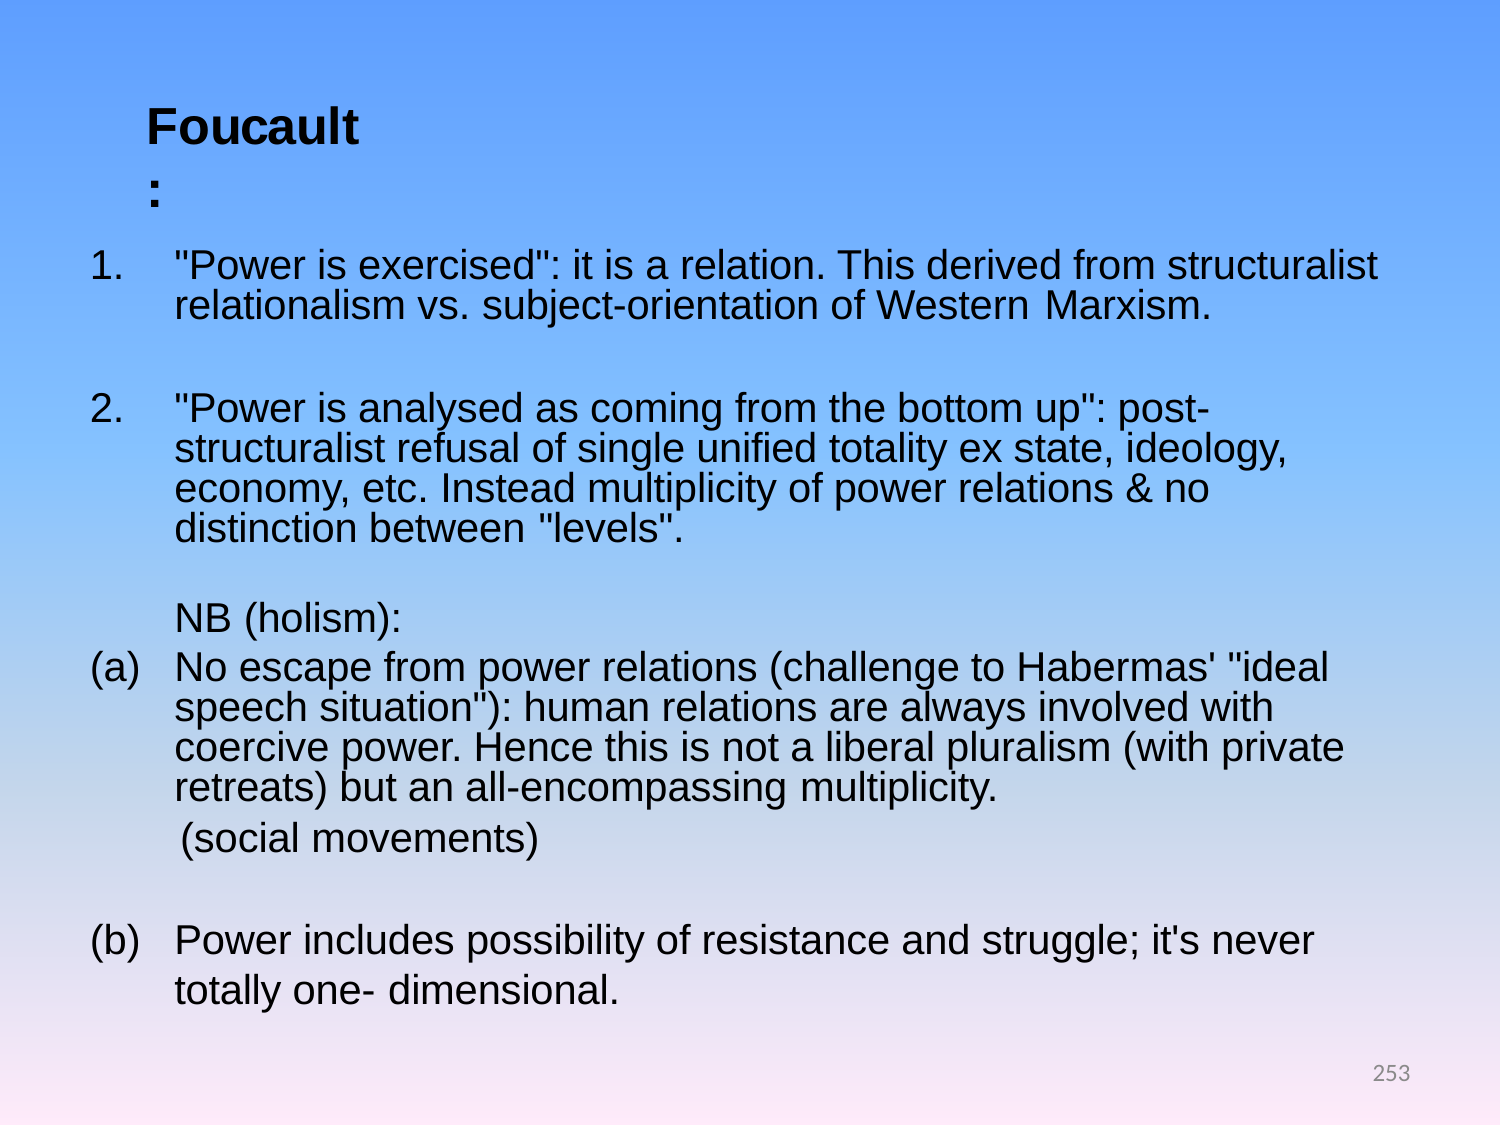

# Foucault:
"Power is exercised": it is a relation. This derived from structuralist  relationalism vs. subject-orientation of Western Marxism.

"Power is analysed as coming from the bottom up": post-  structuralist refusal of single unified totality ex state, ideology,  economy, etc. Instead multiplicity of power relations & no  distinction between "levels".
NB (holism):
No escape from power relations (challenge to Habermas' "ideal  speech situation"): human relations are always involved with  coercive power. Hence this is not a liberal pluralism (with private  retreats) but an all-encompassing multiplicity.
(social movements)

Power includes possibility of resistance and struggle; it's never  totally one- dimensional.
253